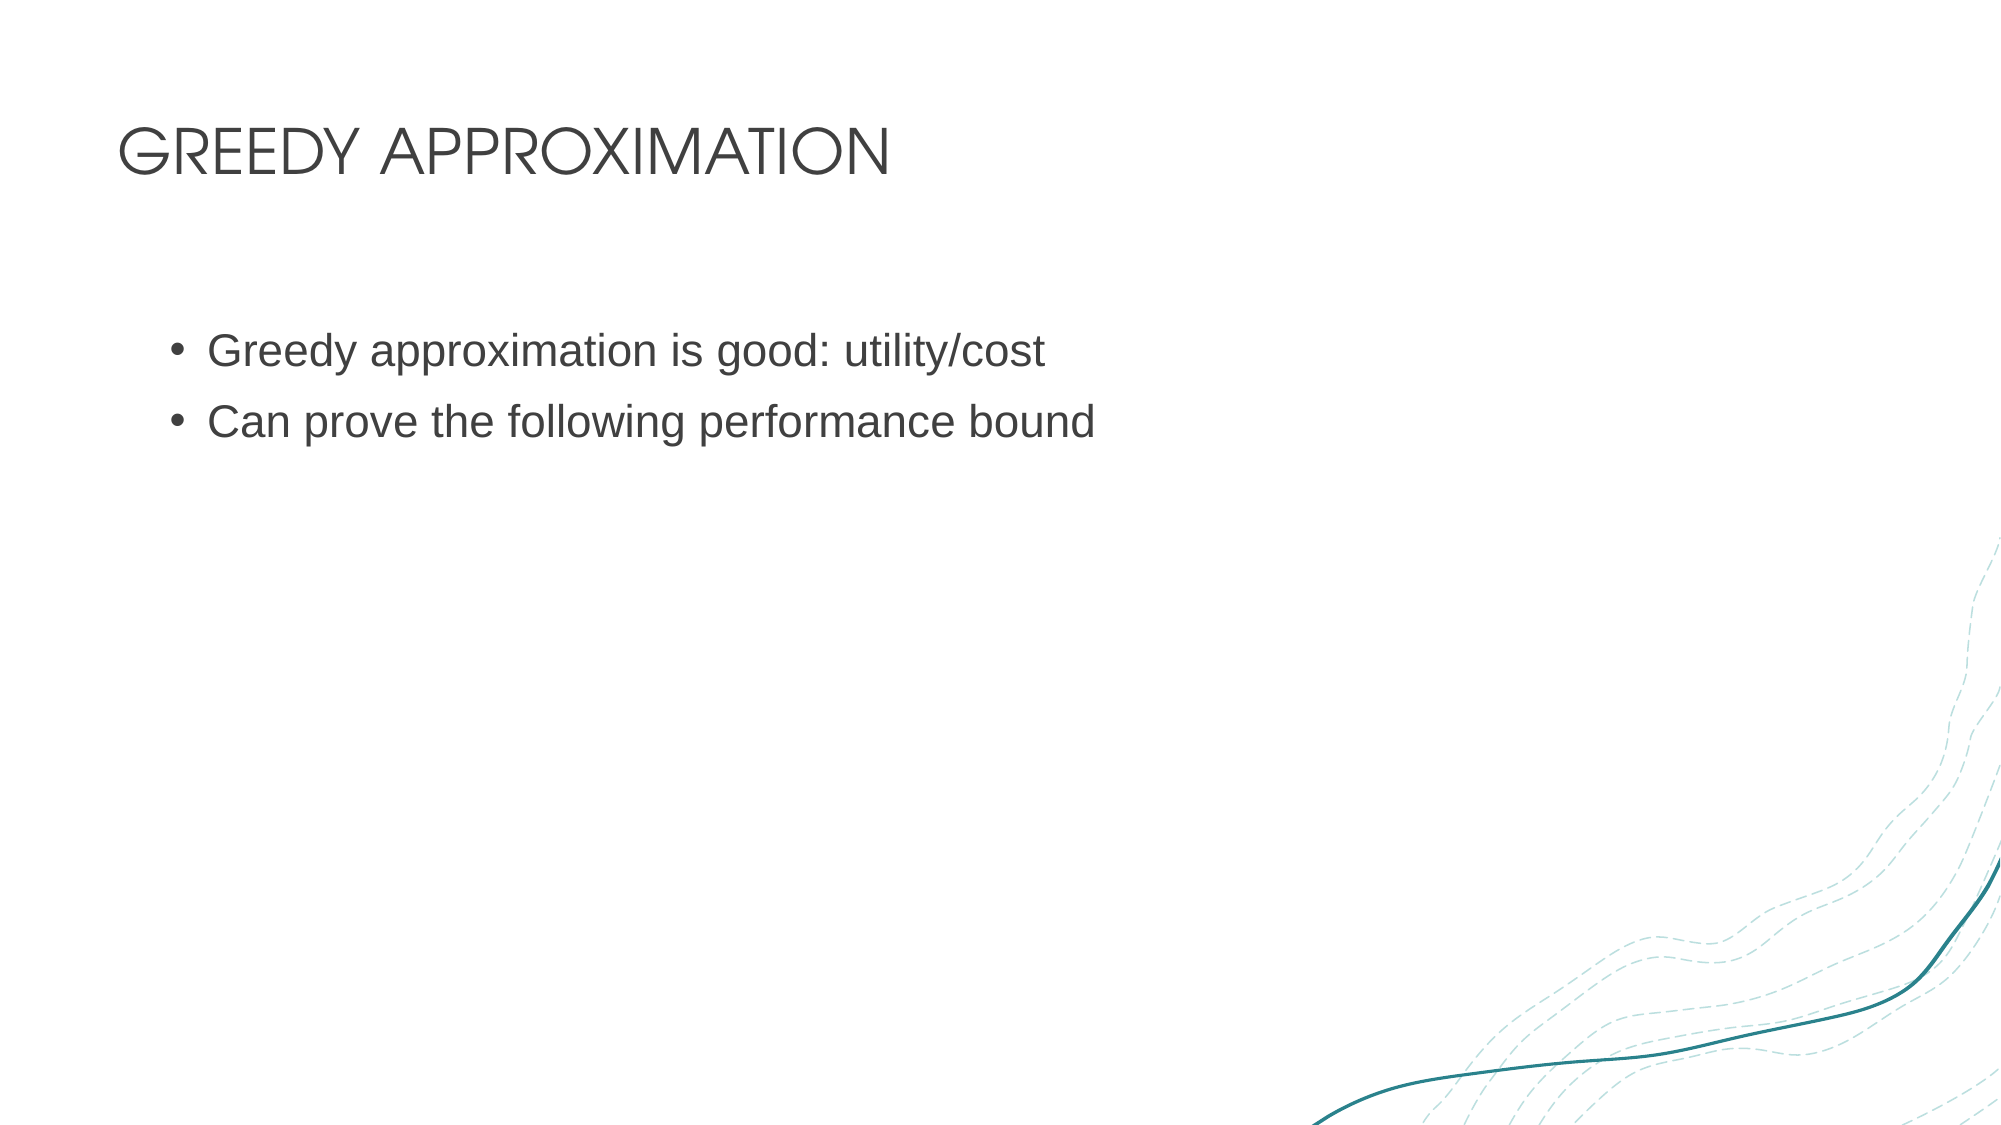

GREEDY APPROXIMATION
Greedy approximation is good: utility/cost
Can prove the following performance bound